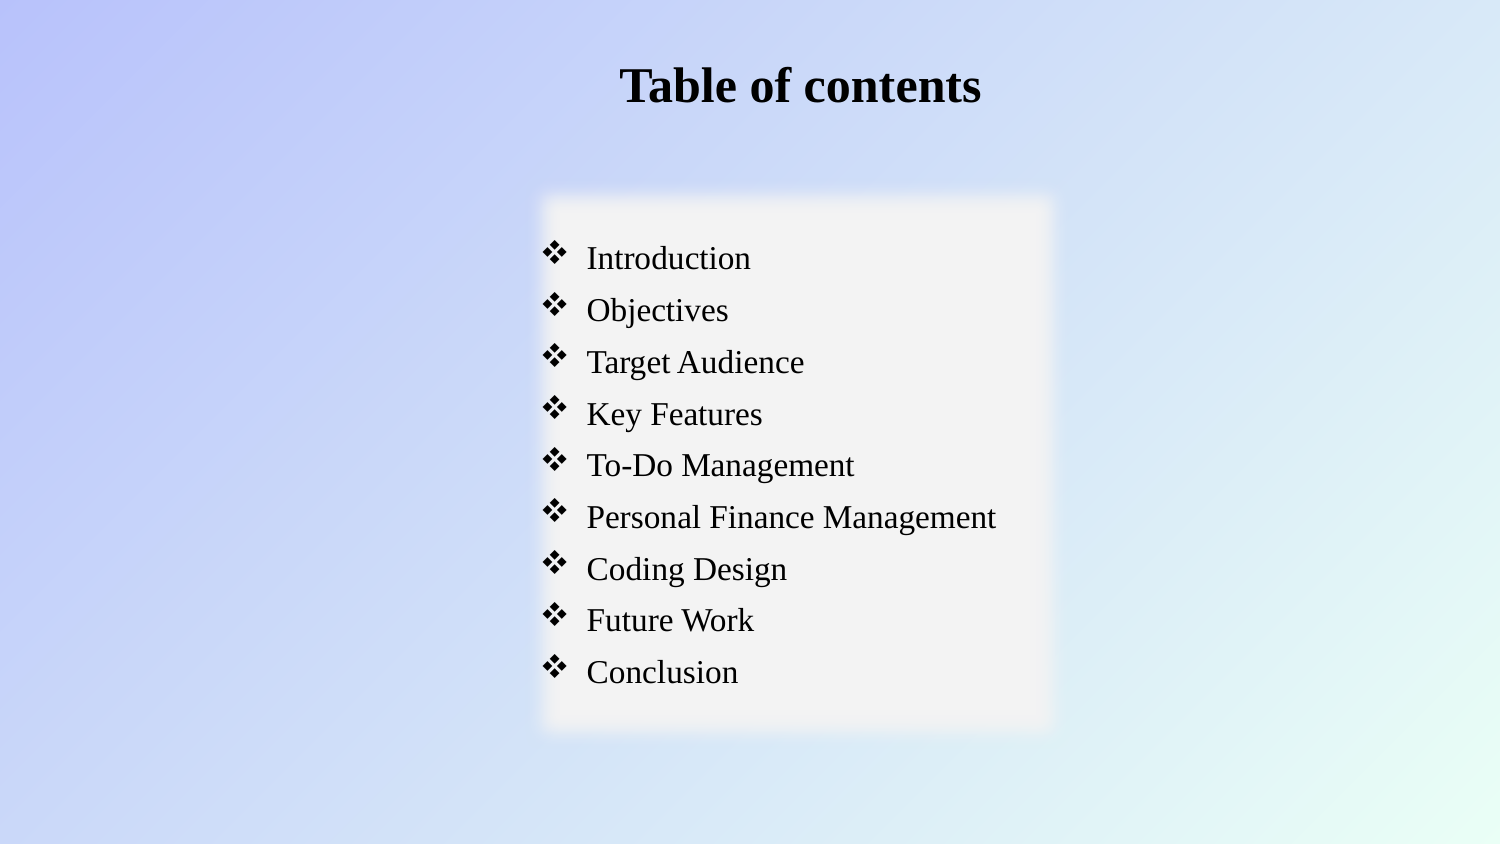

# Table of contents

Introduction
Objectives
Target Audience
Key Features
To-Do Management
Personal Finance Management
Coding Design
Future Work
Conclusion